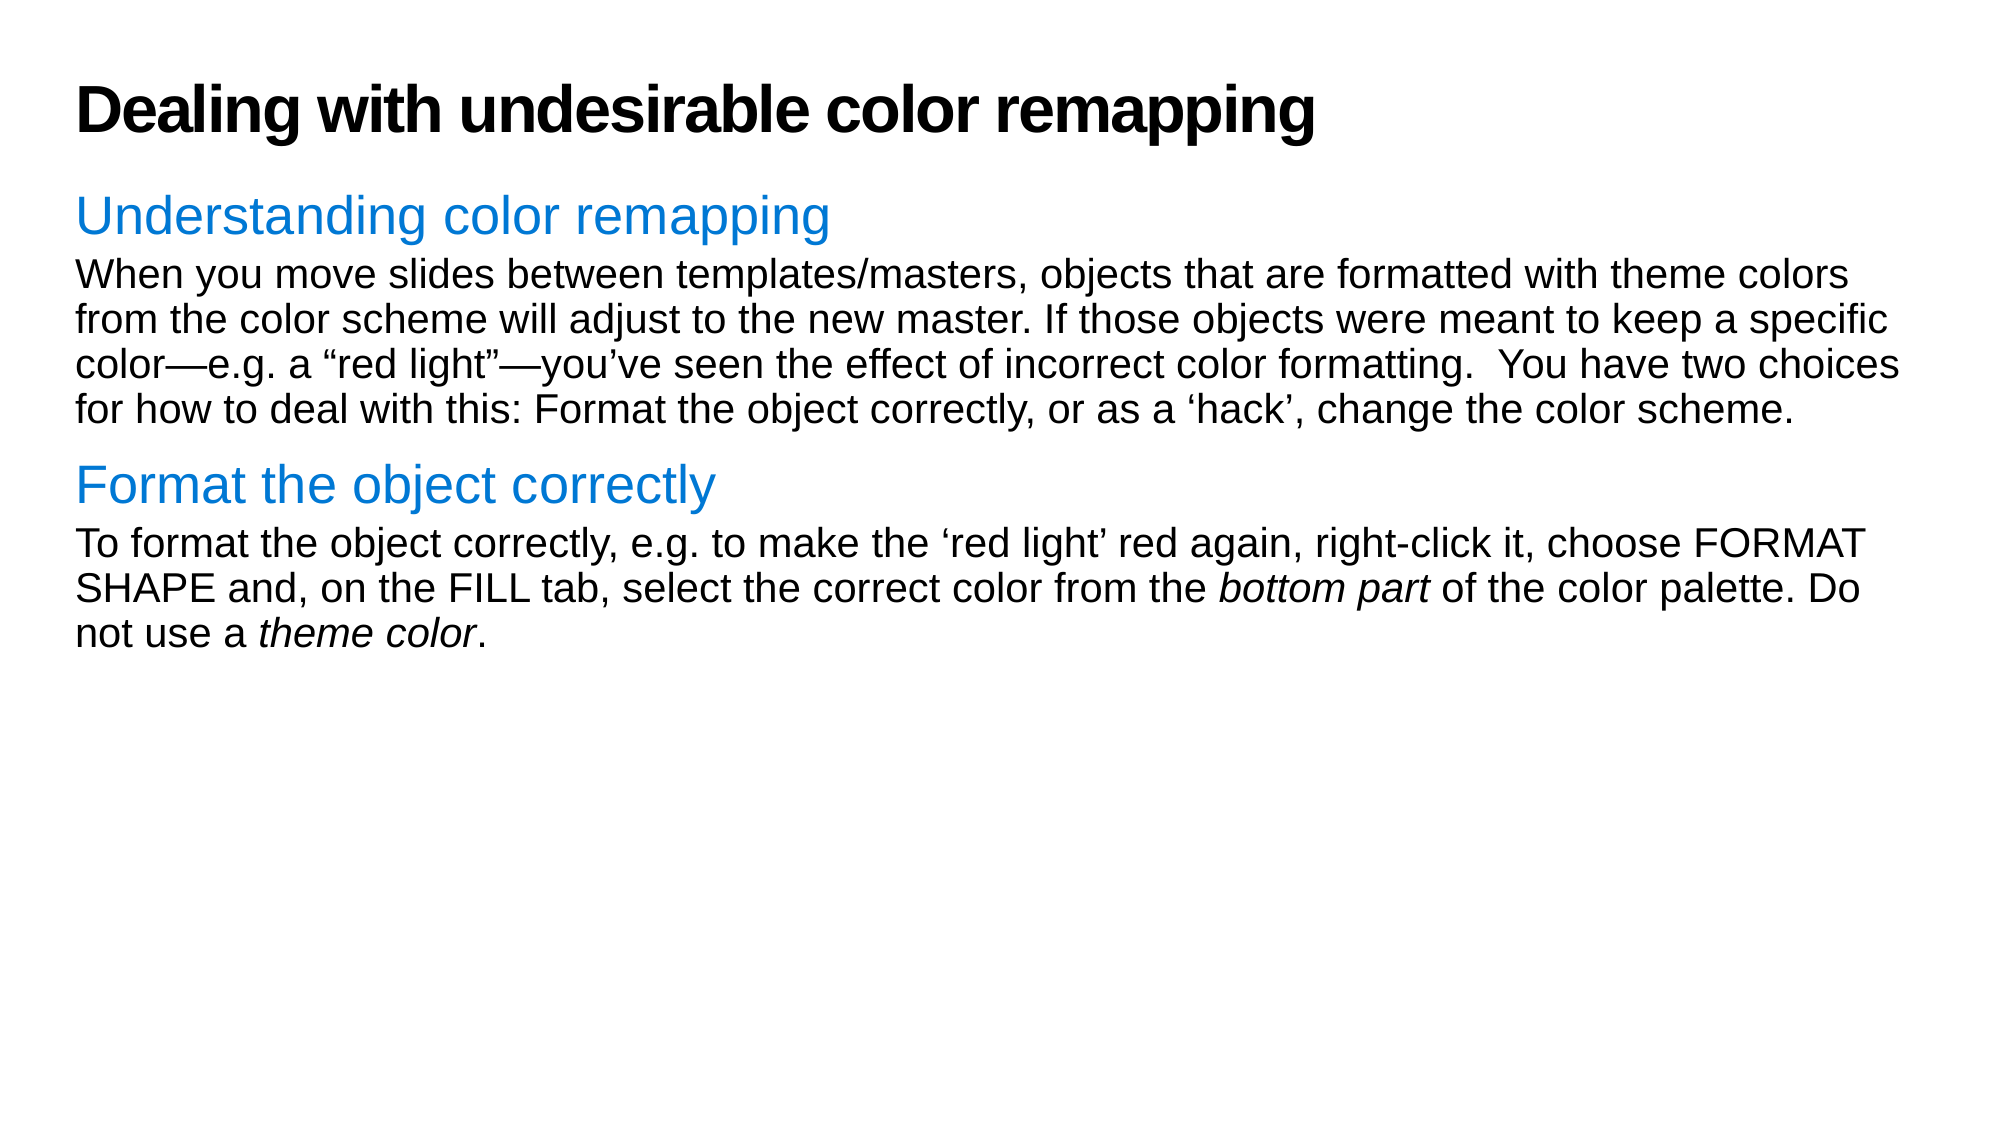

# Dealing with undesirable color remapping
Understanding color remapping
When you move slides between templates/masters, objects that are formatted with theme colors from the color scheme will adjust to the new master. If those objects were meant to keep a specific color—e.g. a “red light”—you’ve seen the effect of incorrect color formatting.  You have two choices for how to deal with this: Format the object correctly, or as a ‘hack’, change the color scheme.
Format the object correctly
To format the object correctly, e.g. to make the ‘red light’ red again, right-click it, choose FORMAT SHAPE and, on the FILL tab, select the correct color from the bottom part of the color palette. Do not use a theme color.